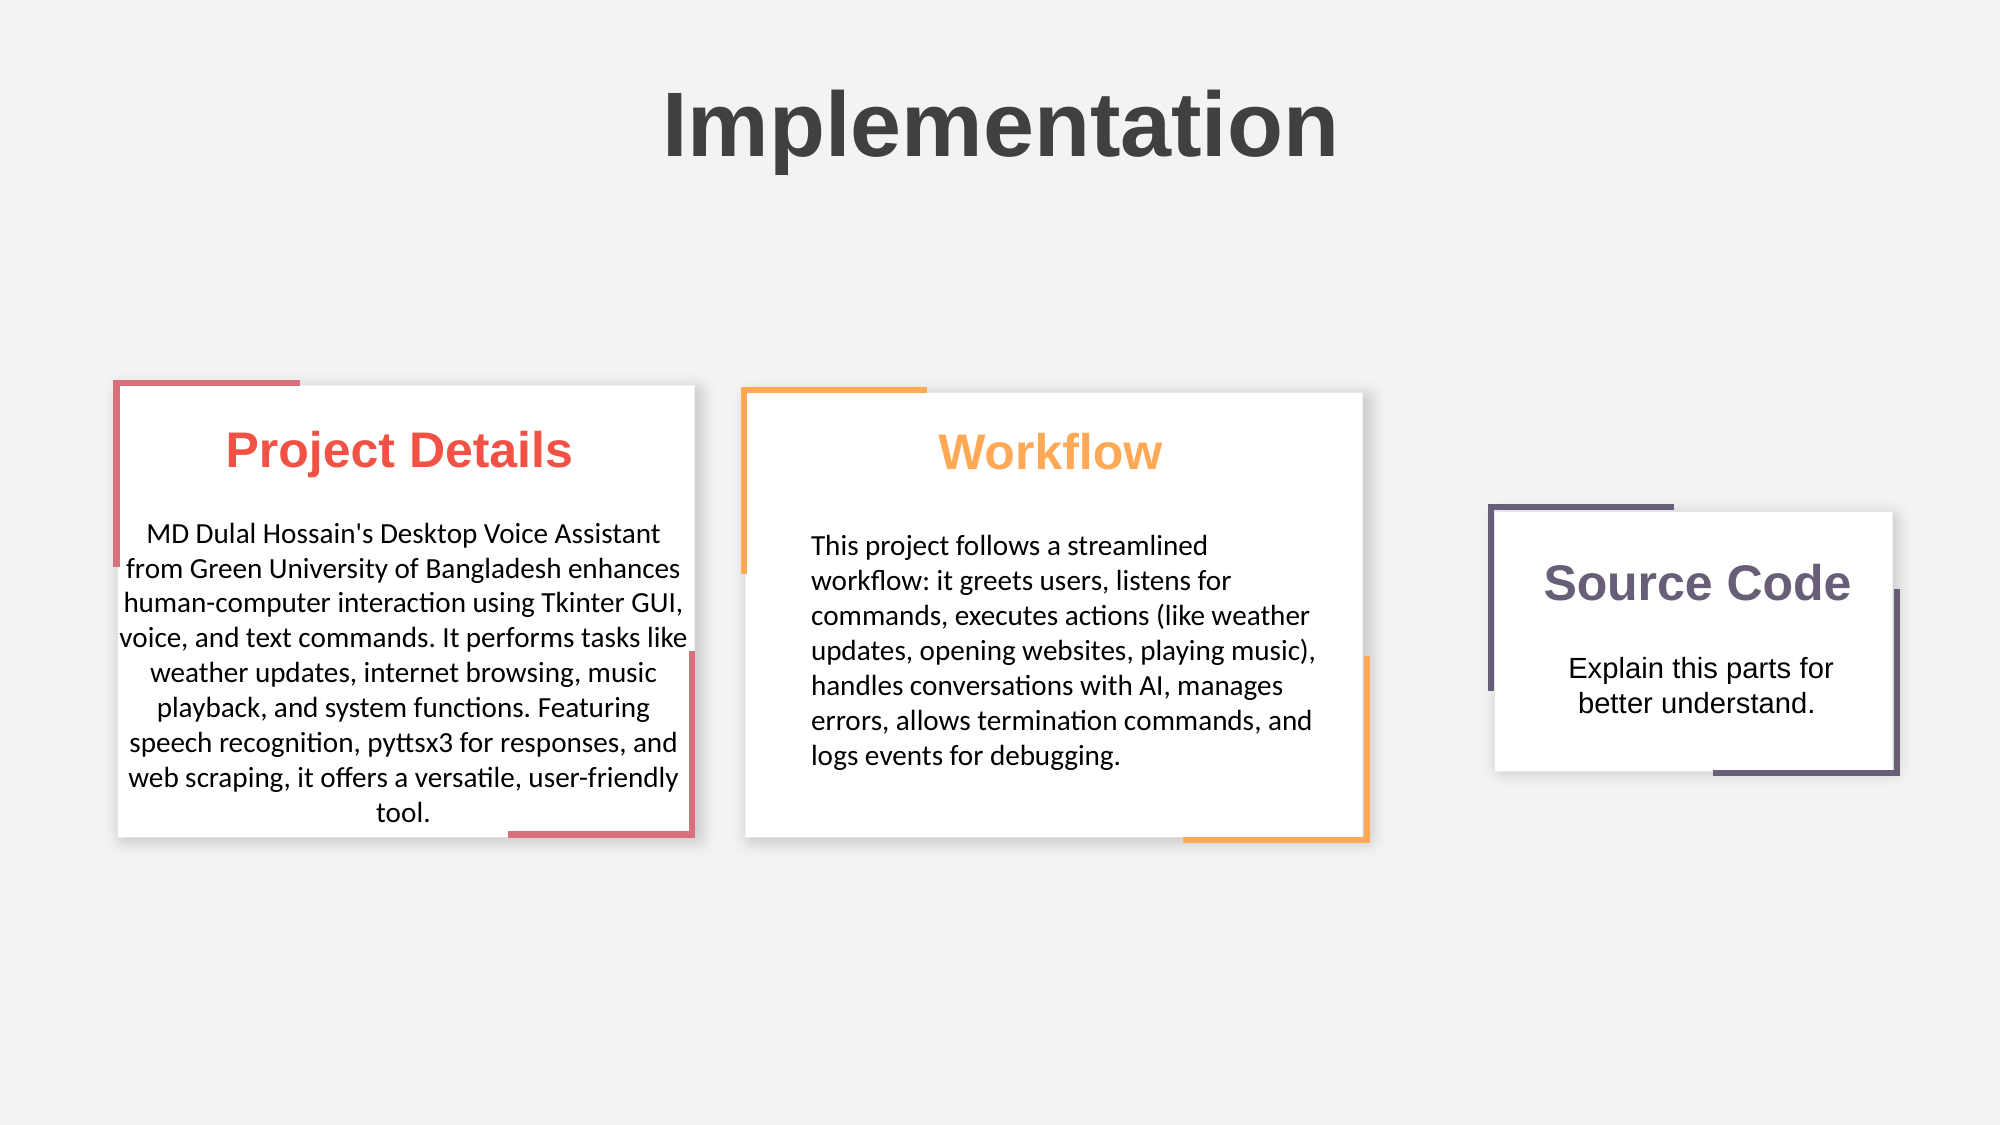

Implementation

Project Details
MD Dulal Hossain's Desktop Voice Assistant from Green University of Bangladesh enhances human-computer interaction using Tkinter GUI, voice, and text commands. It performs tasks like weather updates, internet browsing, music playback, and system functions. Featuring speech recognition, pyttsx3 for responses, and web scraping, it offers a versatile, user-friendly tool.
Workflow

This project follows a streamlined workflow: it greets users, listens for commands, executes actions (like weather updates, opening websites, playing music), handles conversations with AI, manages errors, allows termination commands, and logs events for debugging.

Source Code
Explain this parts for better understand.